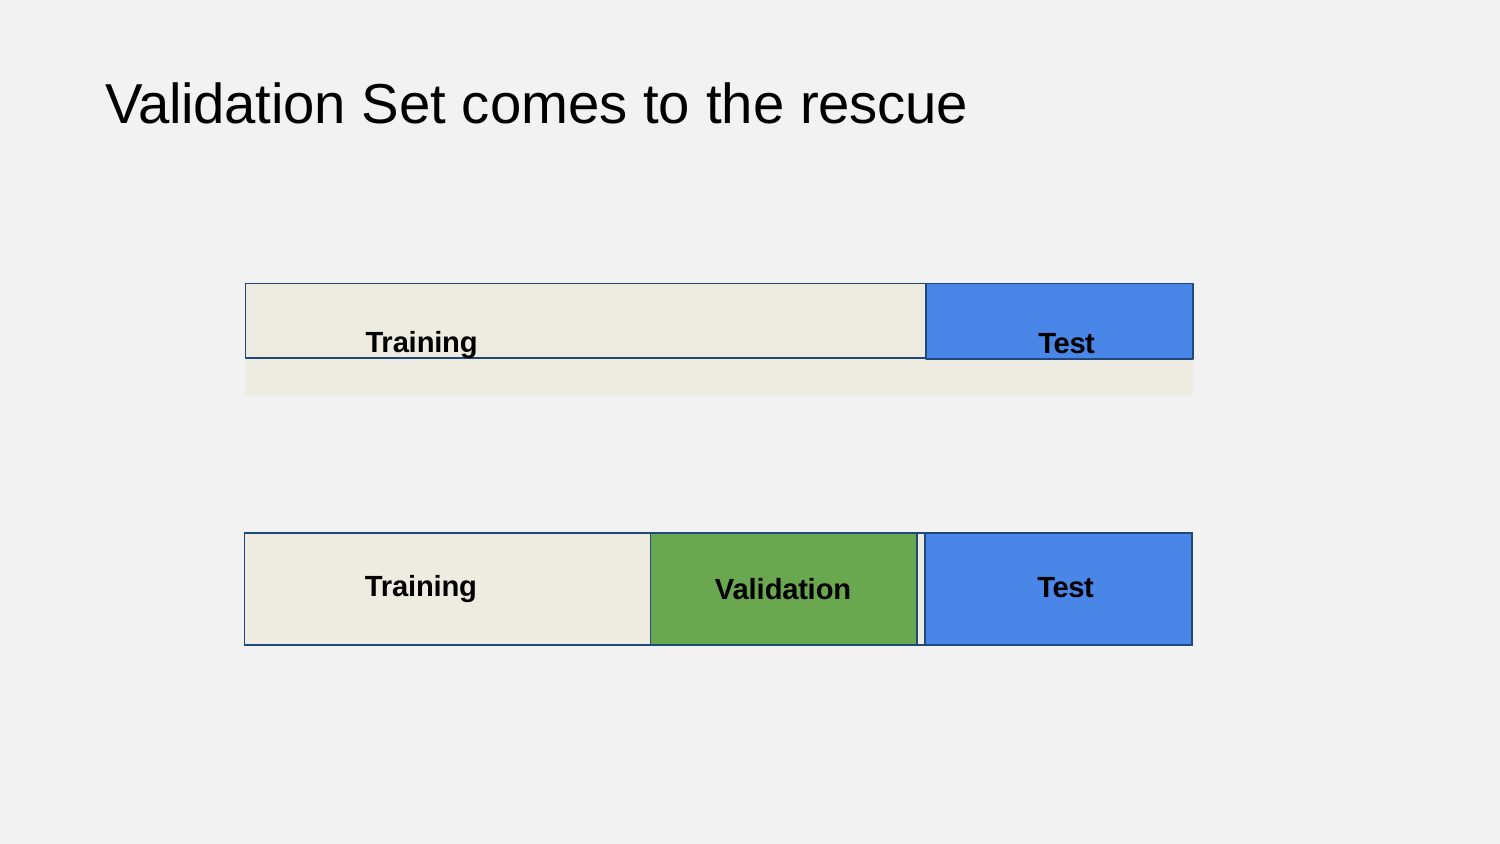

# Validation Set comes to the rescue

Training

Test
| Training | Validation |  | Test |
| --- | --- | --- | --- |